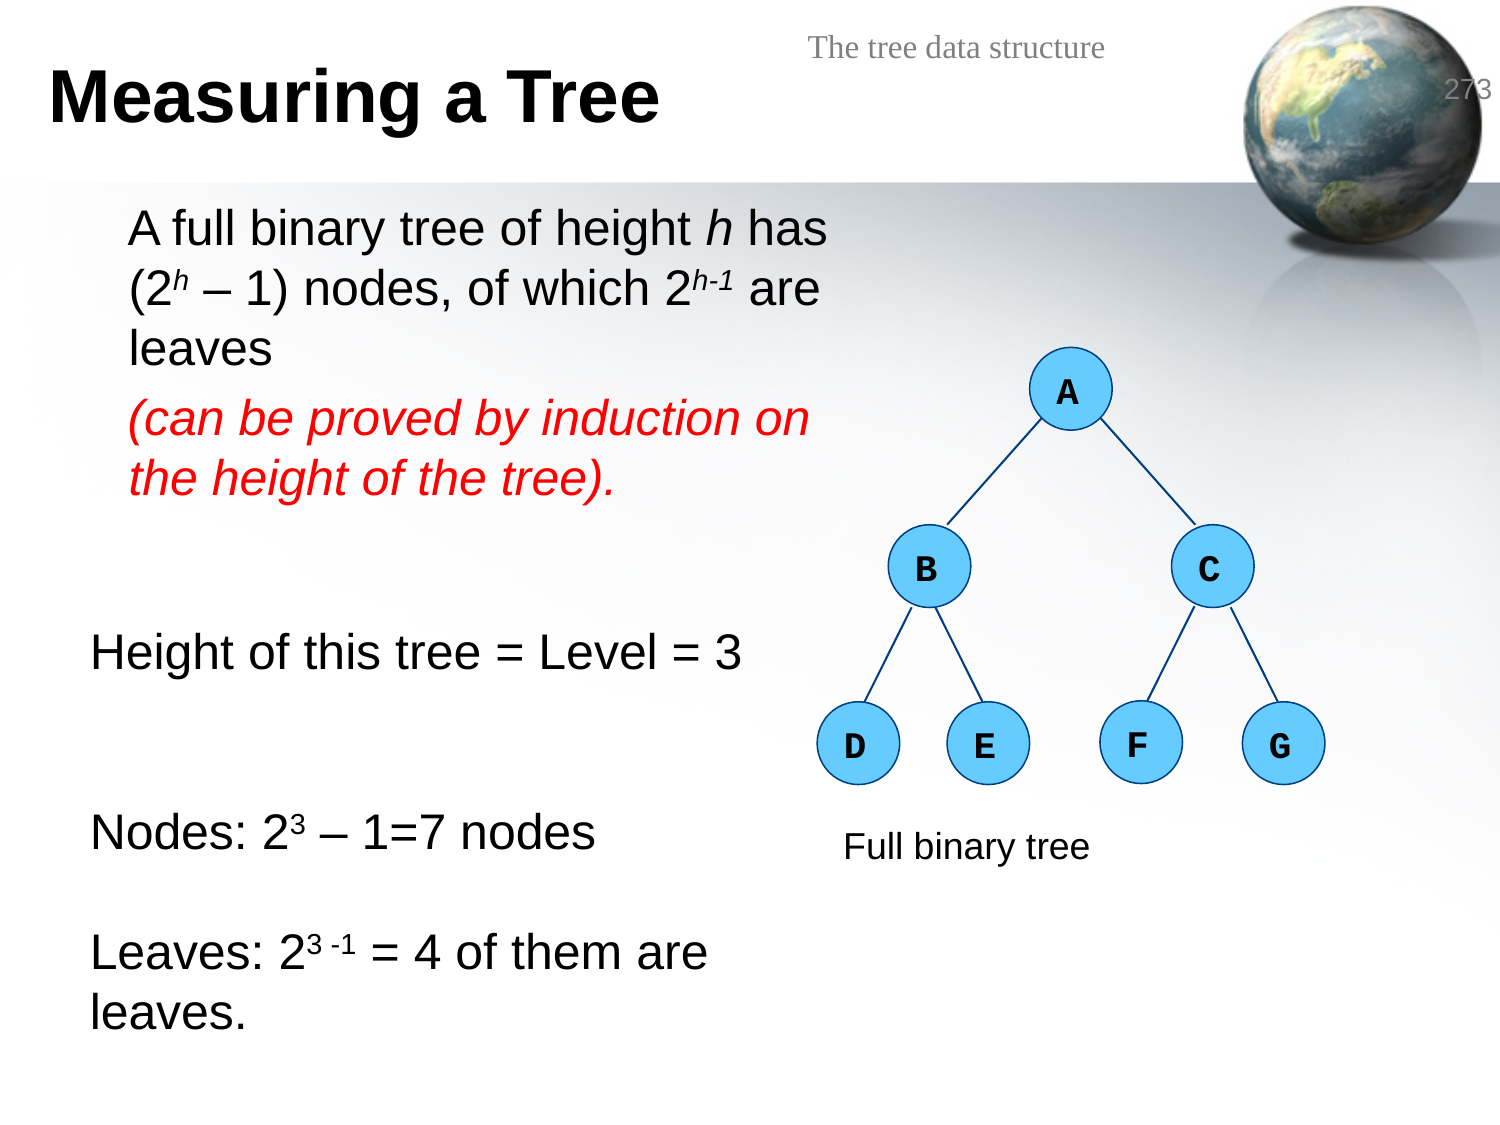

# Measuring a Tree
A full binary tree of height h has (2h – 1) nodes, of which 2h-1 are leaves
(can be proved by induction on the height of the tree).

A

B
C

F
D
E
G
Height of this tree = Level = 3

Nodes: 23 – 1=7 nodes

Leaves: 23 -1 = 4 of them are leaves.
Full binary tree